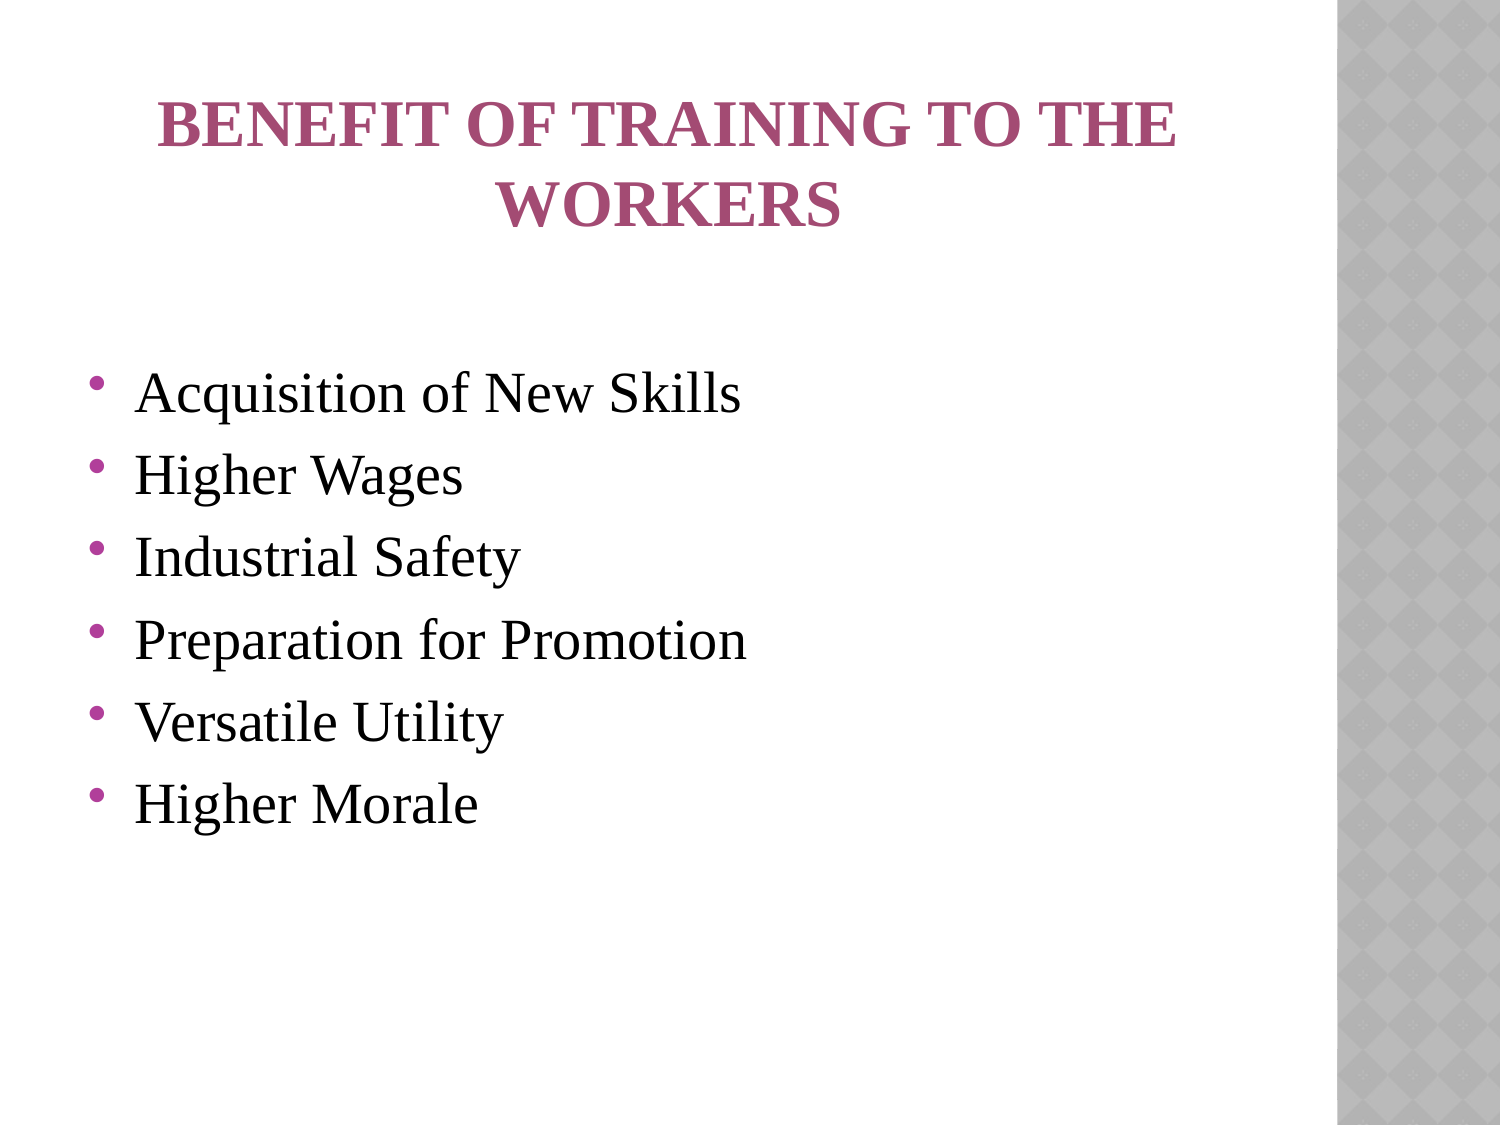

# Benefit of Training to the Workers

Acquisition of New Skills
Higher Wages
Industrial Safety
Preparation for Promotion
Versatile Utility
Higher Morale